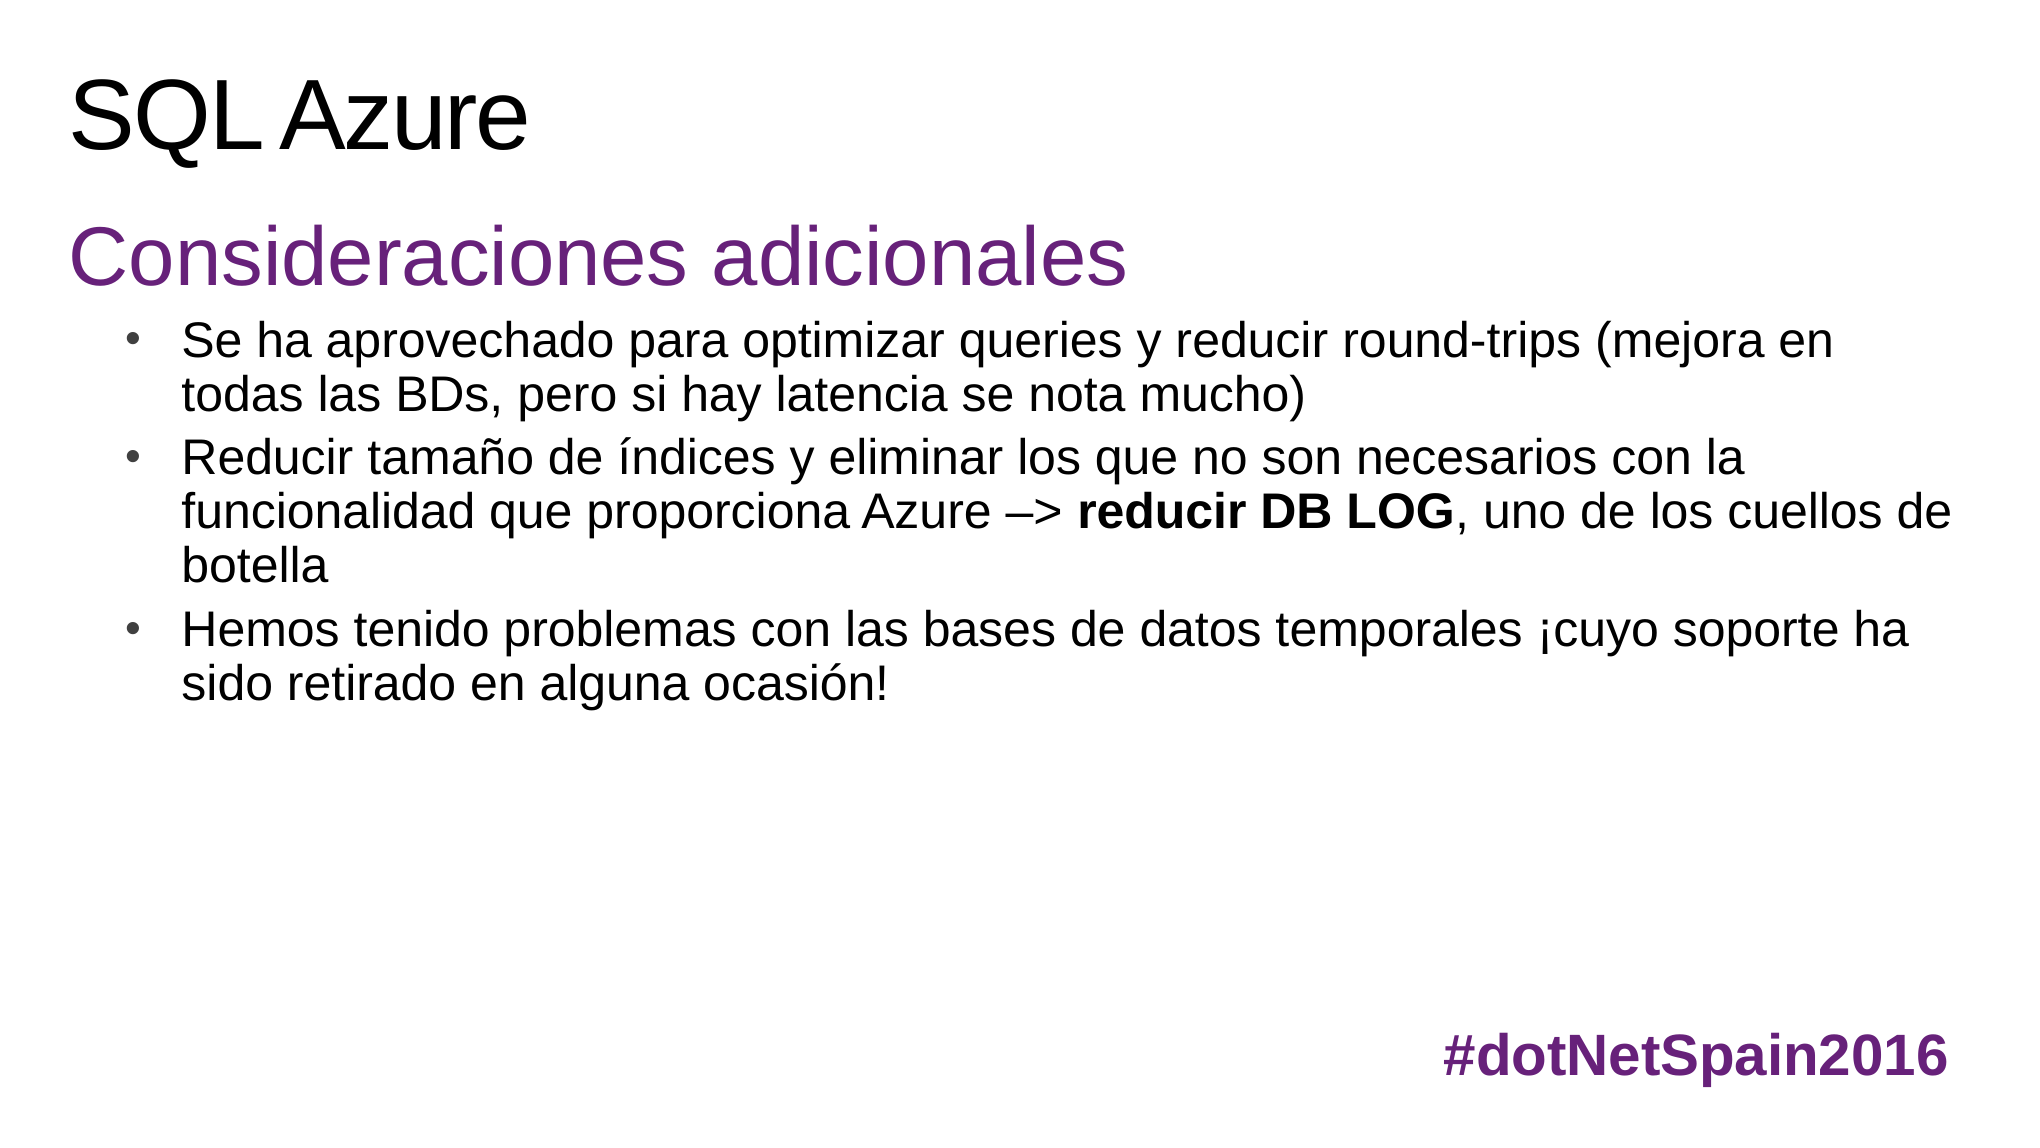

# SQL Azure
Consideraciones adicionales
Se ha aprovechado para optimizar queries y reducir round-trips (mejora en todas las BDs, pero si hay latencia se nota mucho)
Reducir tamaño de índices y eliminar los que no son necesarios con la funcionalidad que proporciona Azure –> reducir DB LOG, uno de los cuellos de botella
Hemos tenido problemas con las bases de datos temporales ¡cuyo soporte ha sido retirado en alguna ocasión!